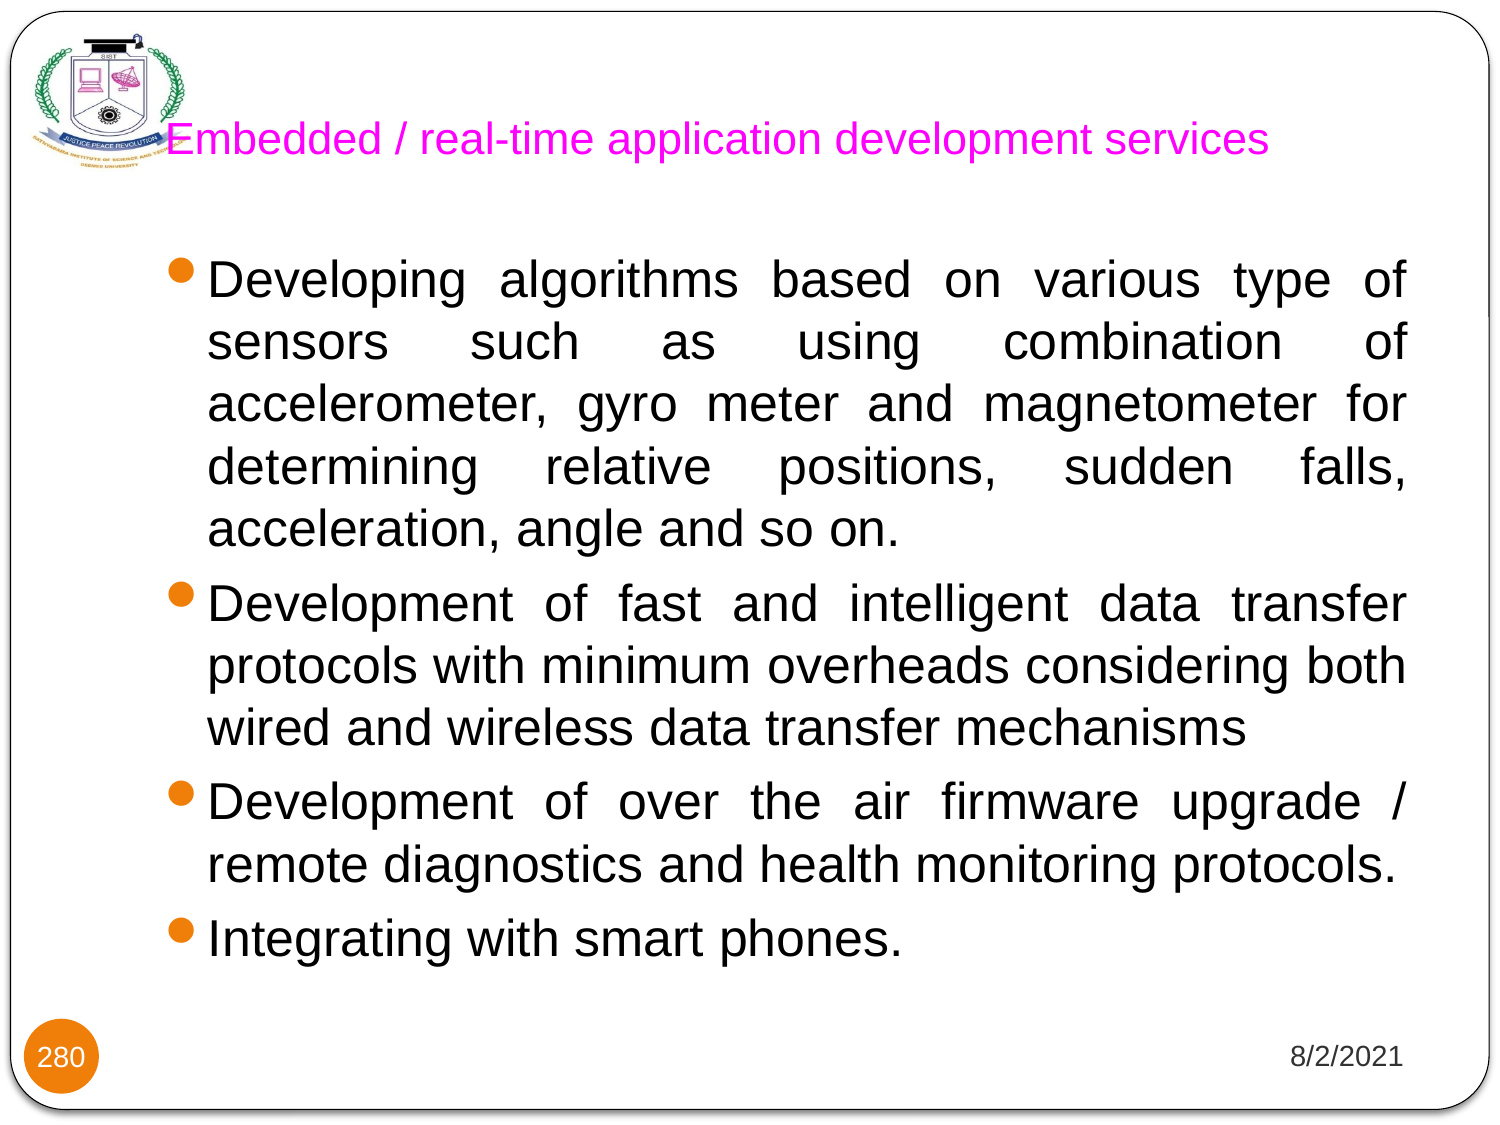

# Embedded / real-time application development services
Developing algorithms based on various type of sensors such as using combination of accelerometer, gyro meter and magnetometer for determining relative positions, sudden falls, acceleration, angle and so on.
Development of fast and intelligent data transfer protocols with minimum overheads considering both wired and wireless data transfer mechanisms
Development of over the air firmware upgrade / remote diagnostics and health monitoring protocols.
Integrating with smart phones.
8/2/2021
280